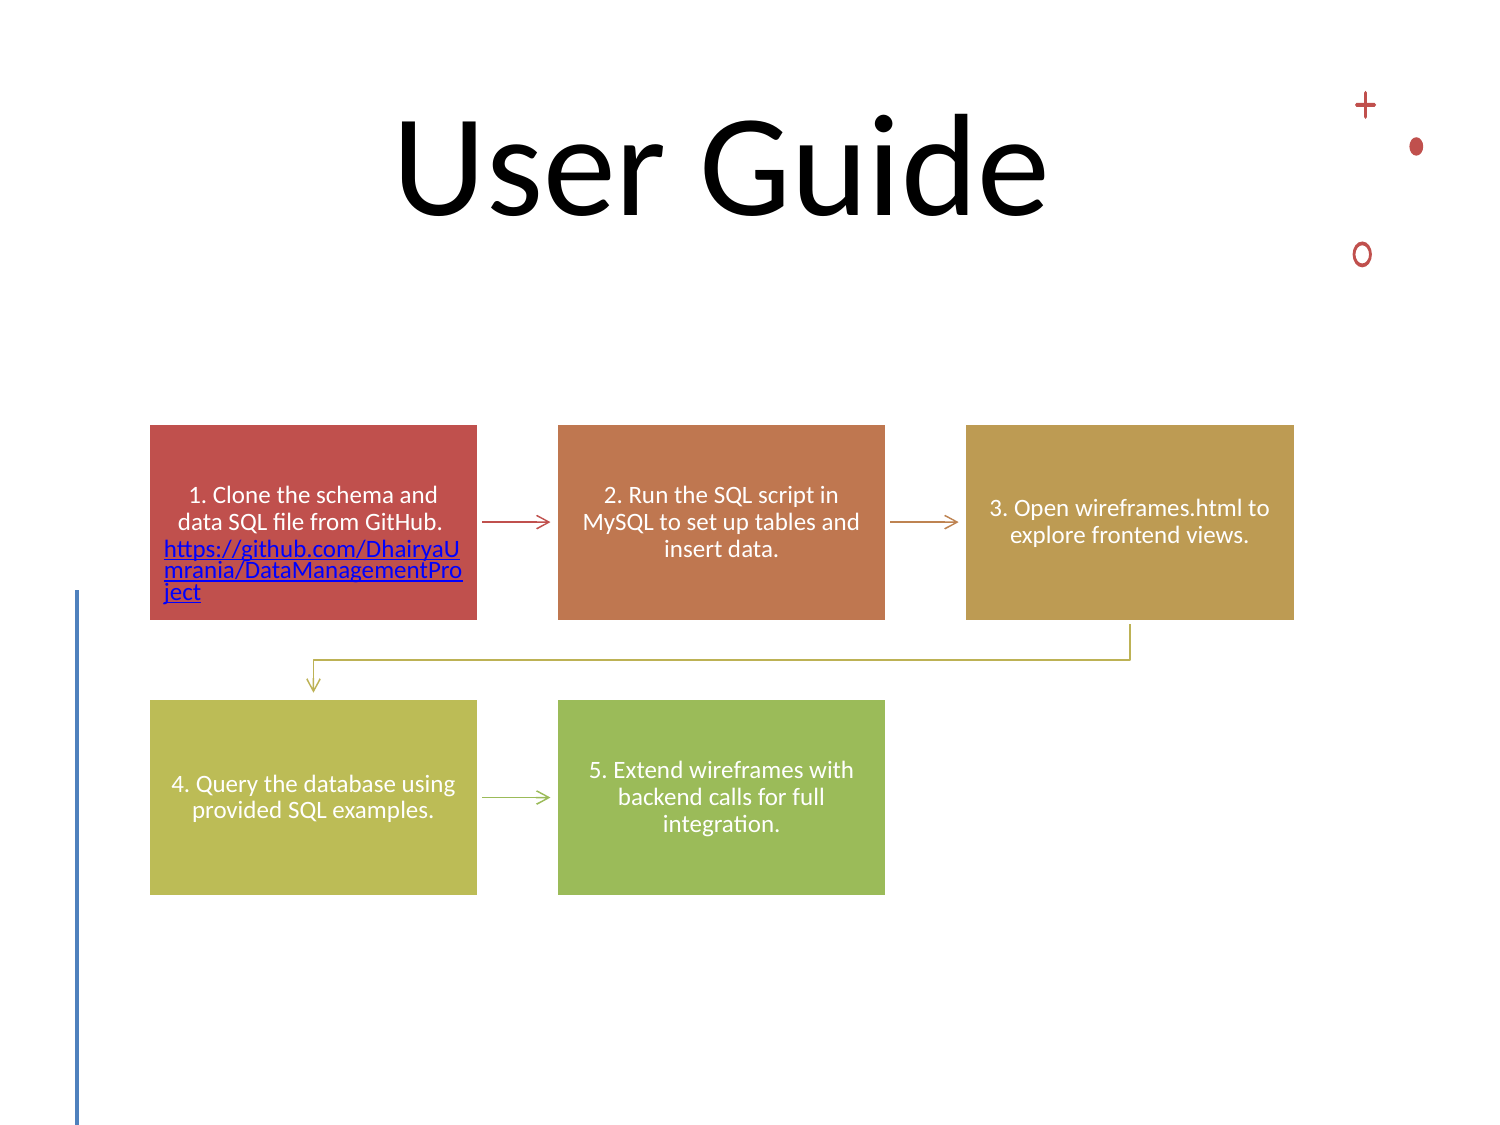

# User Guide

1. Clone the schema and data SQL file from GitHub. https://github.com/DhairyaUmrania/DataManagementProject

2. Run the SQL script in MySQL to set up tables and insert data.

3. Open wireframes.html to explore frontend views.

4. Query the database using provided SQL examples.
5. Extend wireframes with backend calls for full integration.